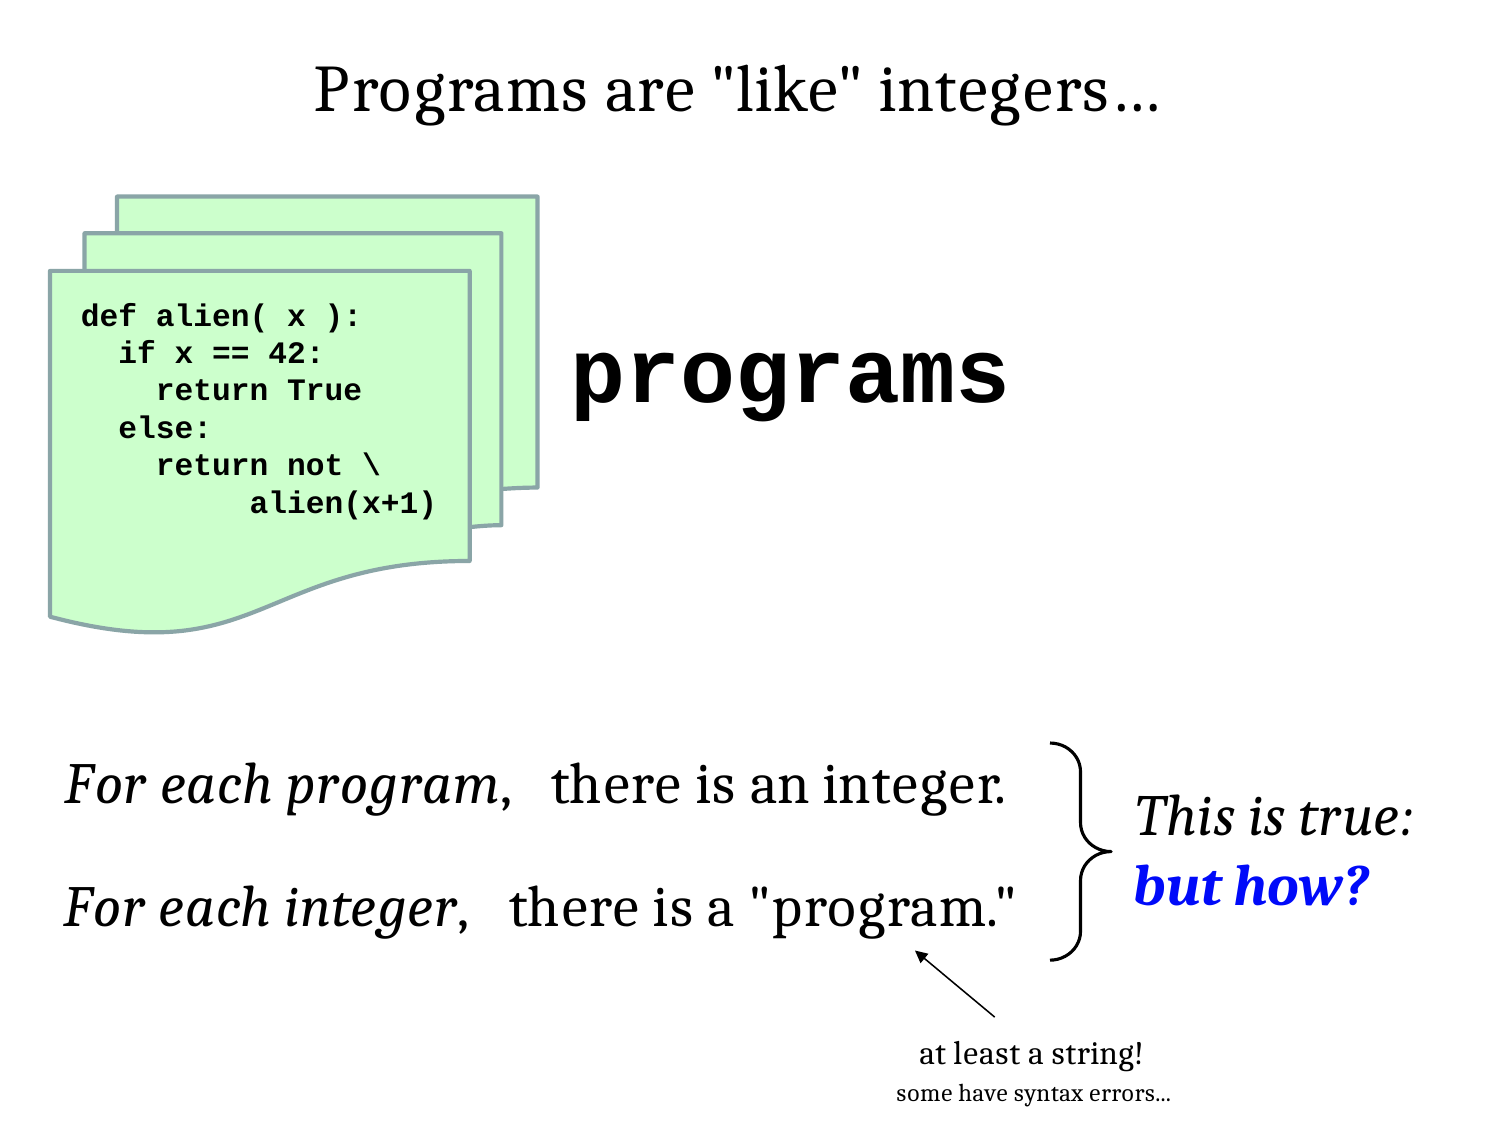

Programs are "like" integers…

def alien( x ):
  if x == 42:
    return True
  else:
    return not \	 alien(x+1)
programs
For each program,   there is an integer.

This is true:      but how?
For each integer,   there is a "program."
at least a string!
some have syntax errors...